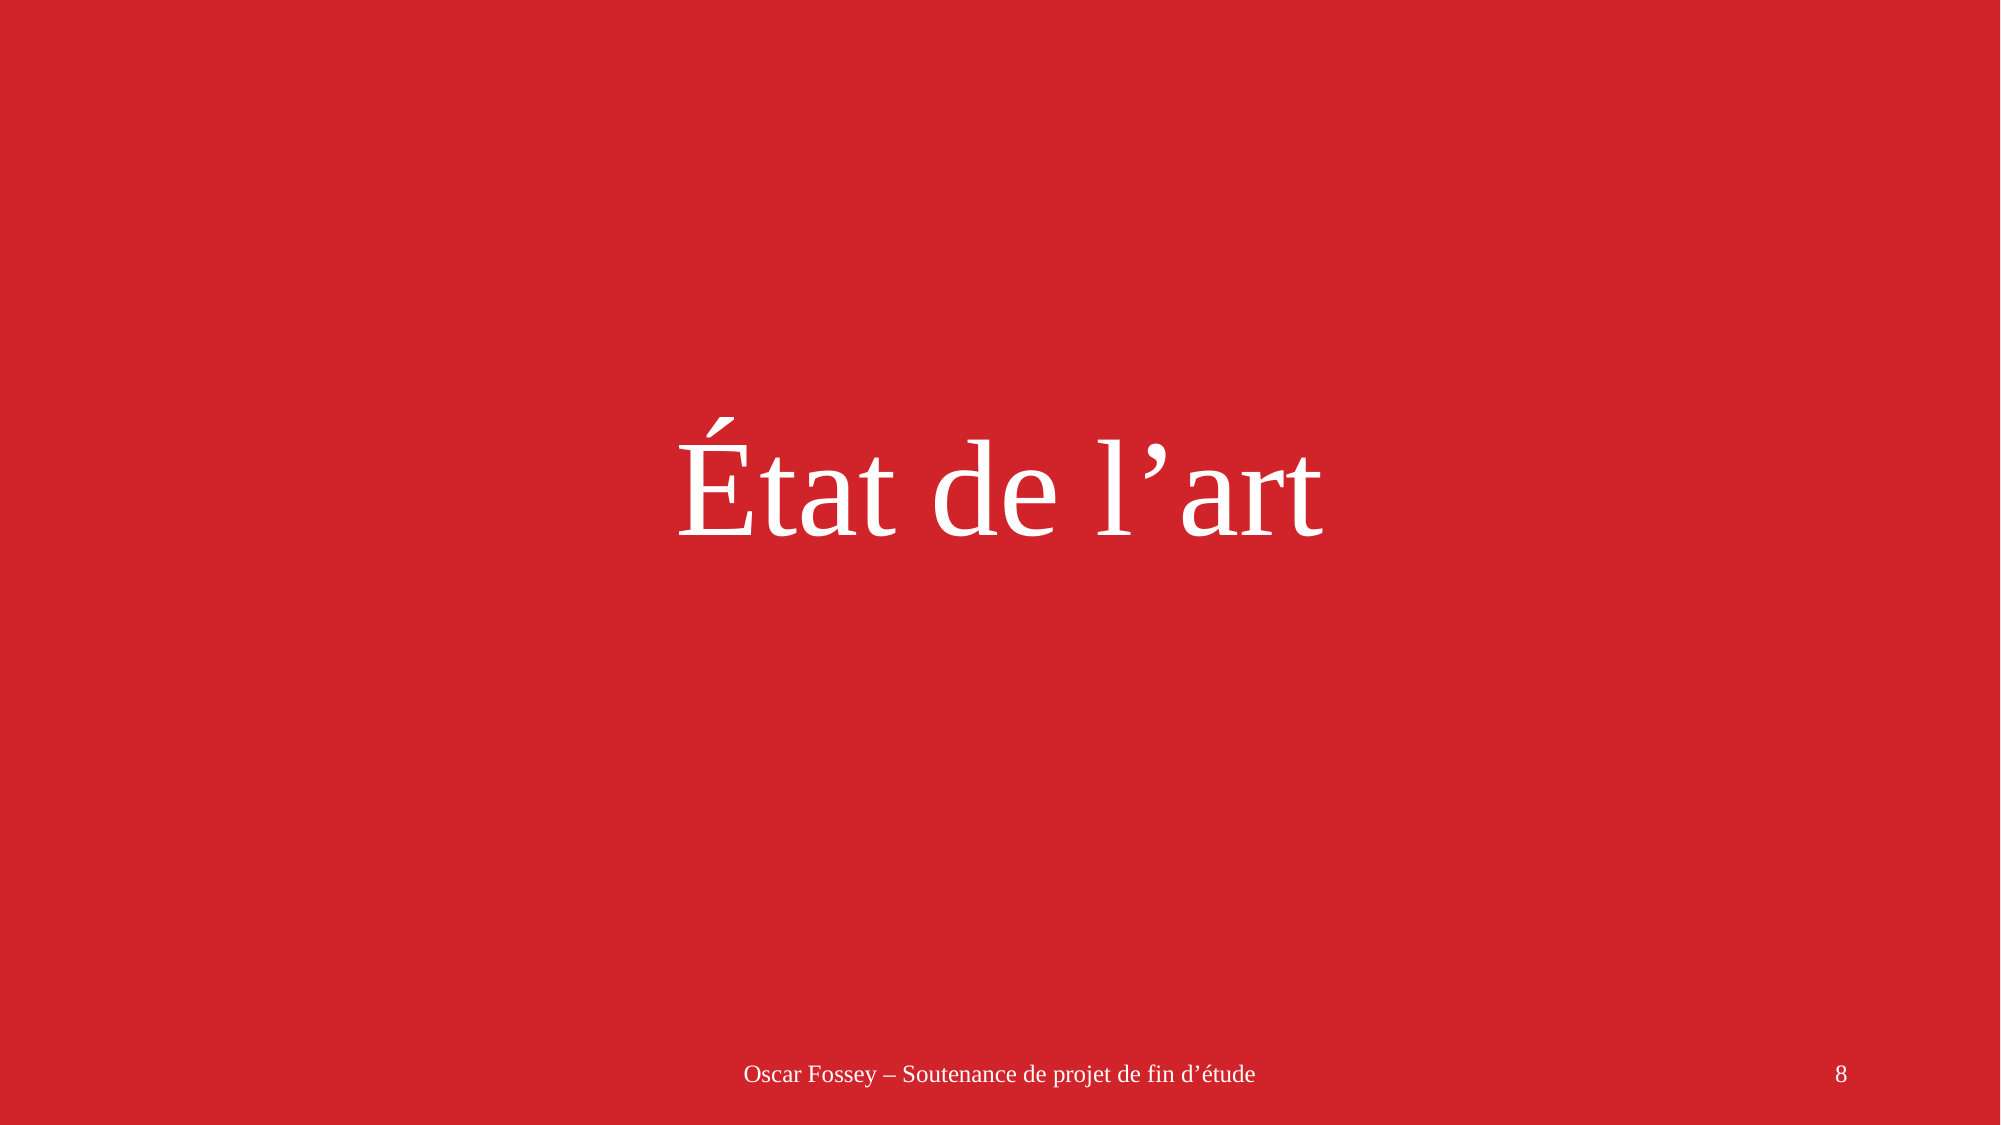

État de l’art
Oscar Fossey – Soutenance de projet de fin d’étude
8